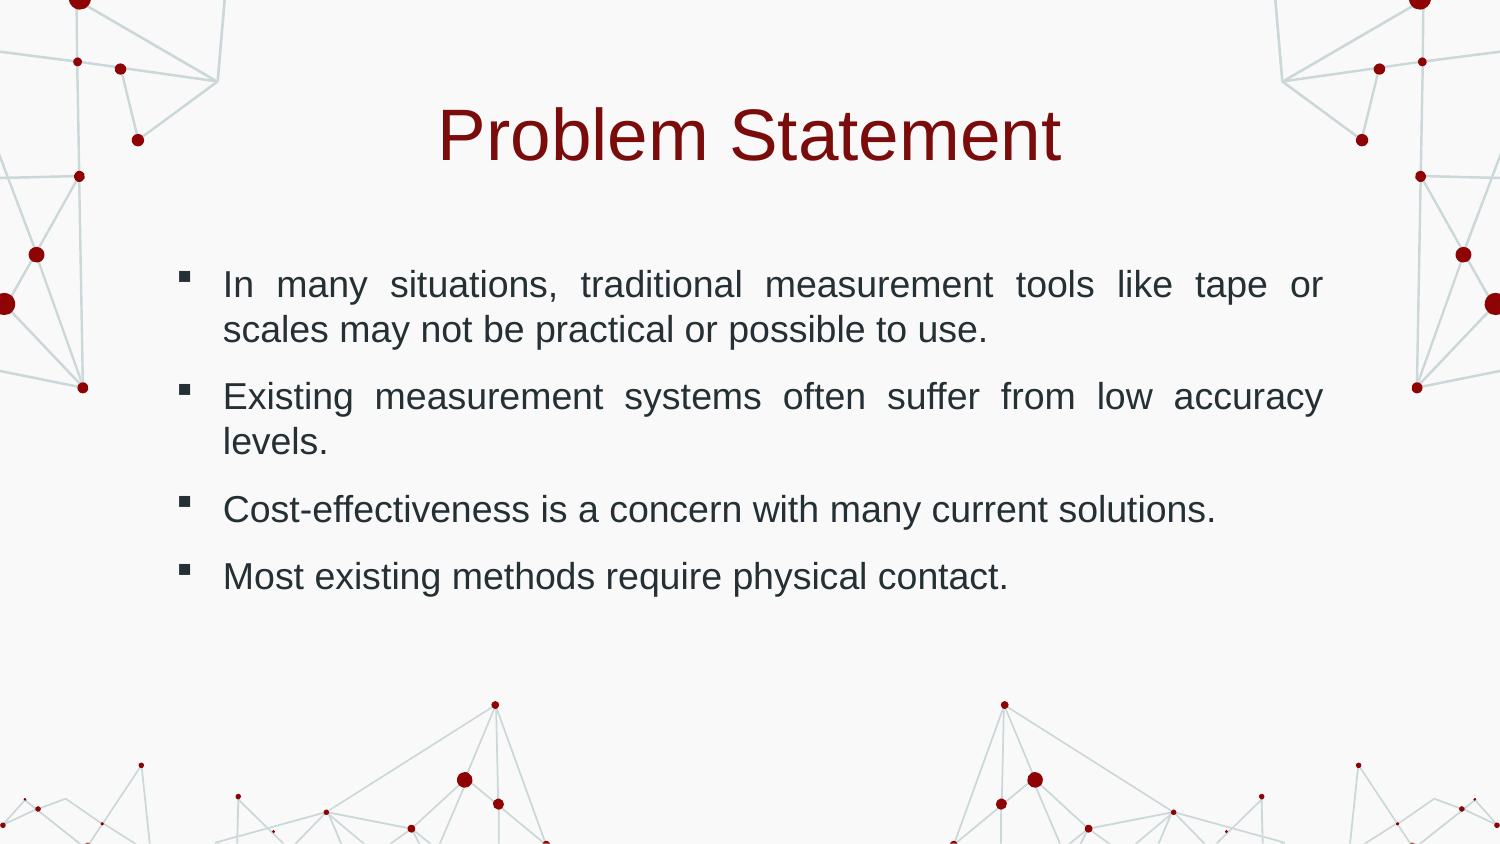

# Problem Statement
In many situations, traditional measurement tools like tape or scales may not be practical or possible to use.

Existing measurement systems often suffer from low accuracy levels.

Cost-effectiveness is a concern with many current solutions.

Most existing methods require physical contact.